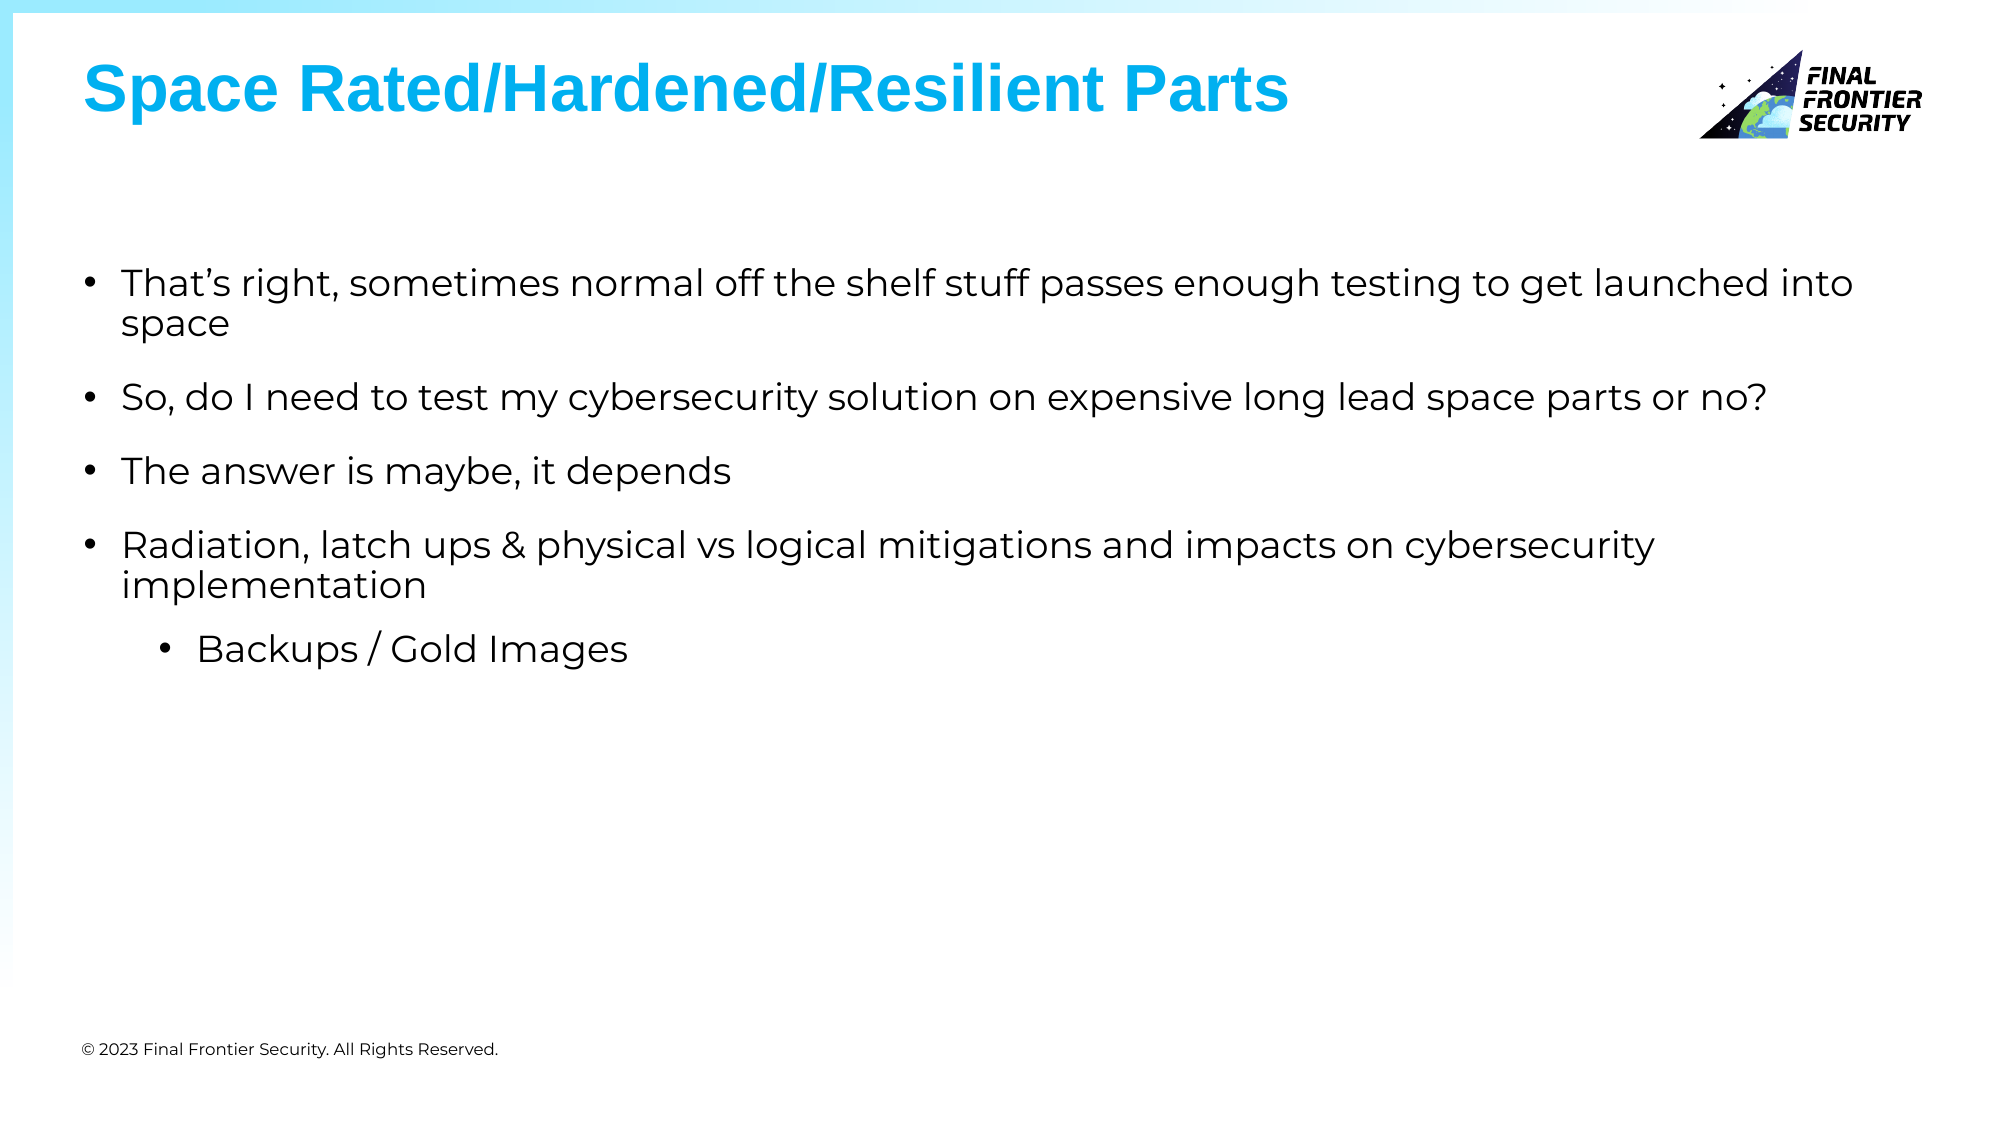

# Space Rated/Hardened/Resilient Parts
That’s right, sometimes normal off the shelf stuff passes enough testing to get launched into space
So, do I need to test my cybersecurity solution on expensive long lead space parts or no?
The answer is maybe, it depends
Radiation, latch ups & physical vs logical mitigations and impacts on cybersecurity implementation
Backups / Gold Images